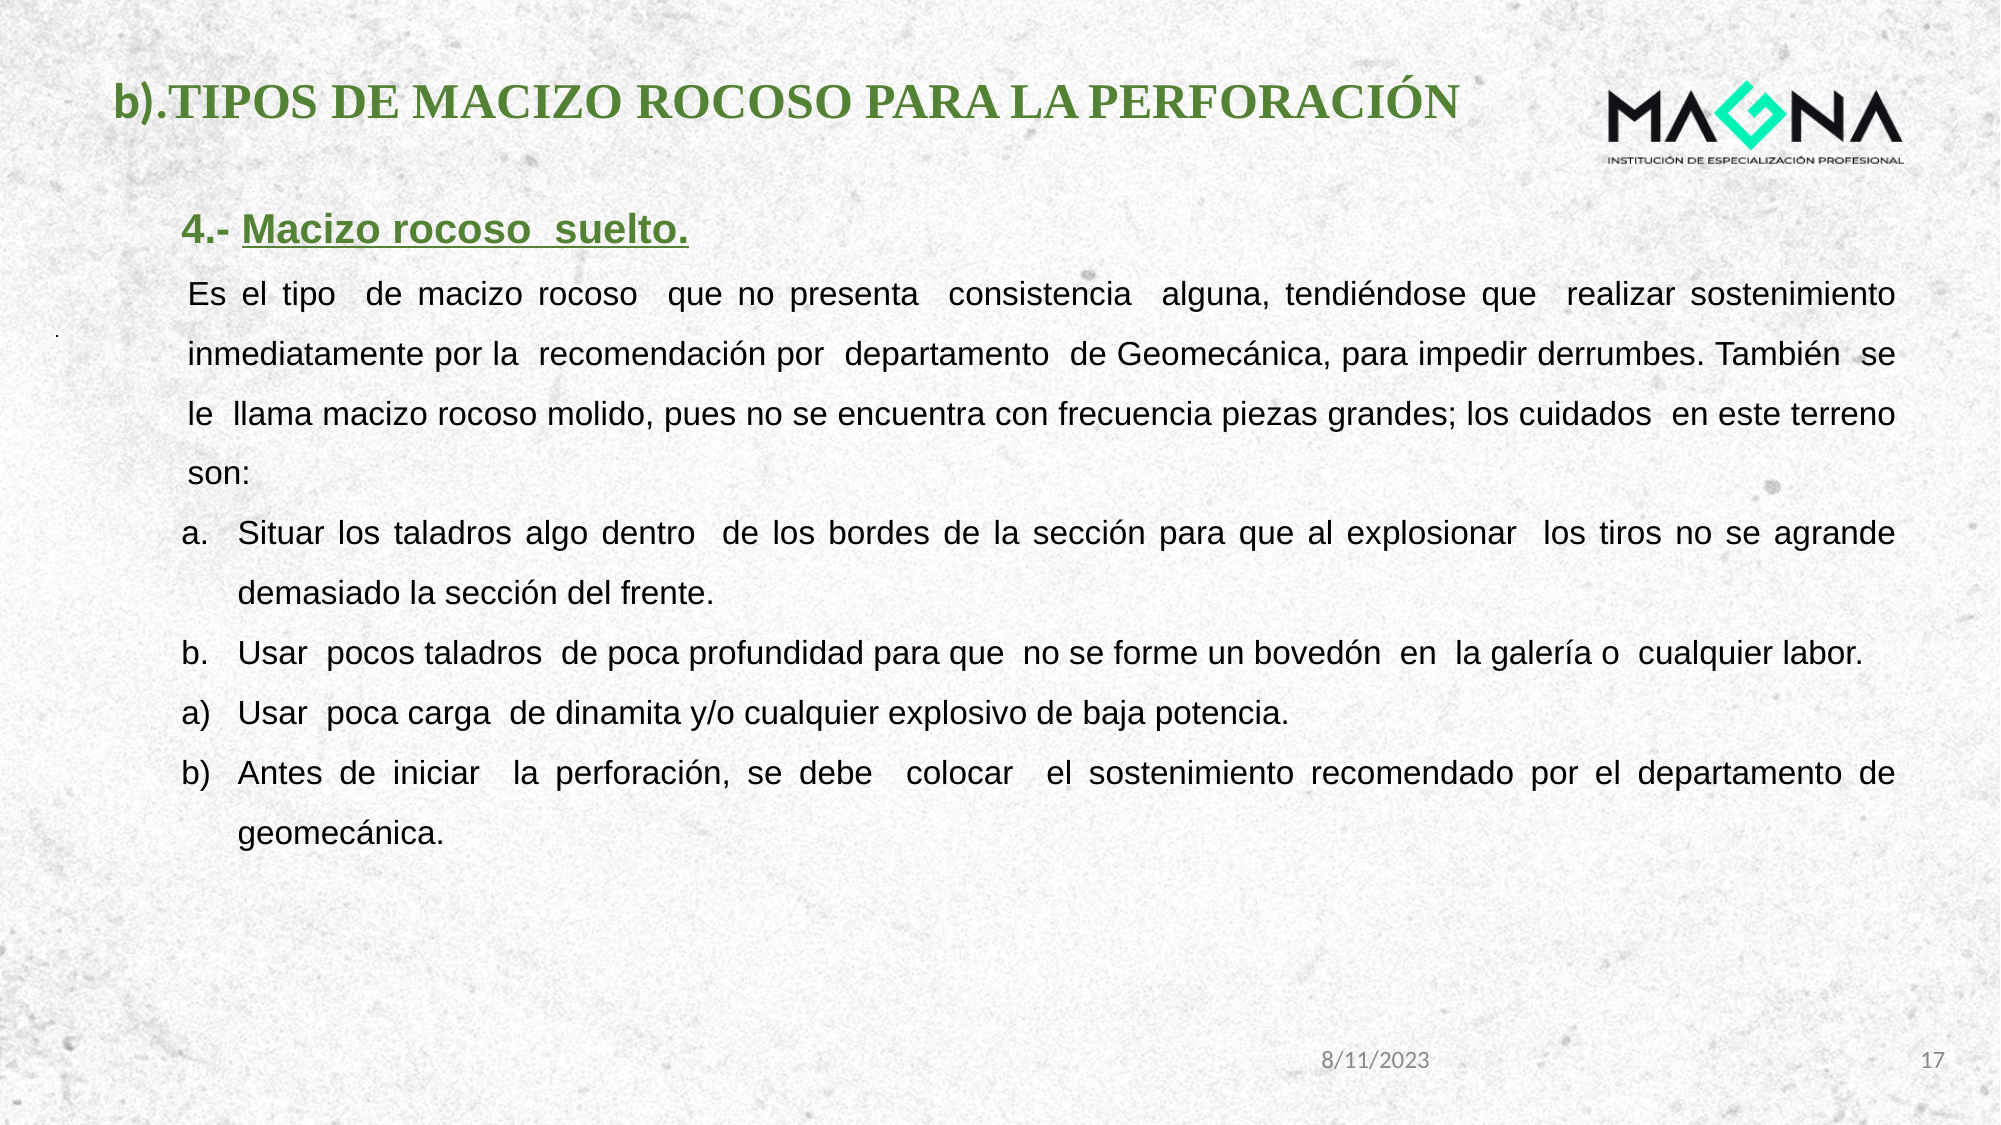

b).TIPOS DE MACIZO ROCOSO PARA LA PERFORACIÓN
4.- Macizo rocoso  suelto.
Es el tipo  de macizo rocoso  que no presenta  consistencia  alguna, tendiéndose que  realizar sostenimiento inmediatamente por la  recomendación por  departamento  de Geomecánica, para impedir derrumbes. También  se le  llama macizo rocoso molido, pues no se encuentra con frecuencia piezas grandes; los cuidados  en este terreno son:
Situar los taladros algo dentro  de los bordes de la sección para que al explosionar  los tiros no se agrande demasiado la sección del frente.
Usar  pocos taladros  de poca profundidad para que  no se forme un bovedón  en  la galería o  cualquier labor.
Usar  poca carga  de dinamita y/o cualquier explosivo de baja potencia.
Antes de iniciar  la perforación, se debe  colocar  el sostenimiento recomendado por el departamento de geomecánica.

8/11/2023
17